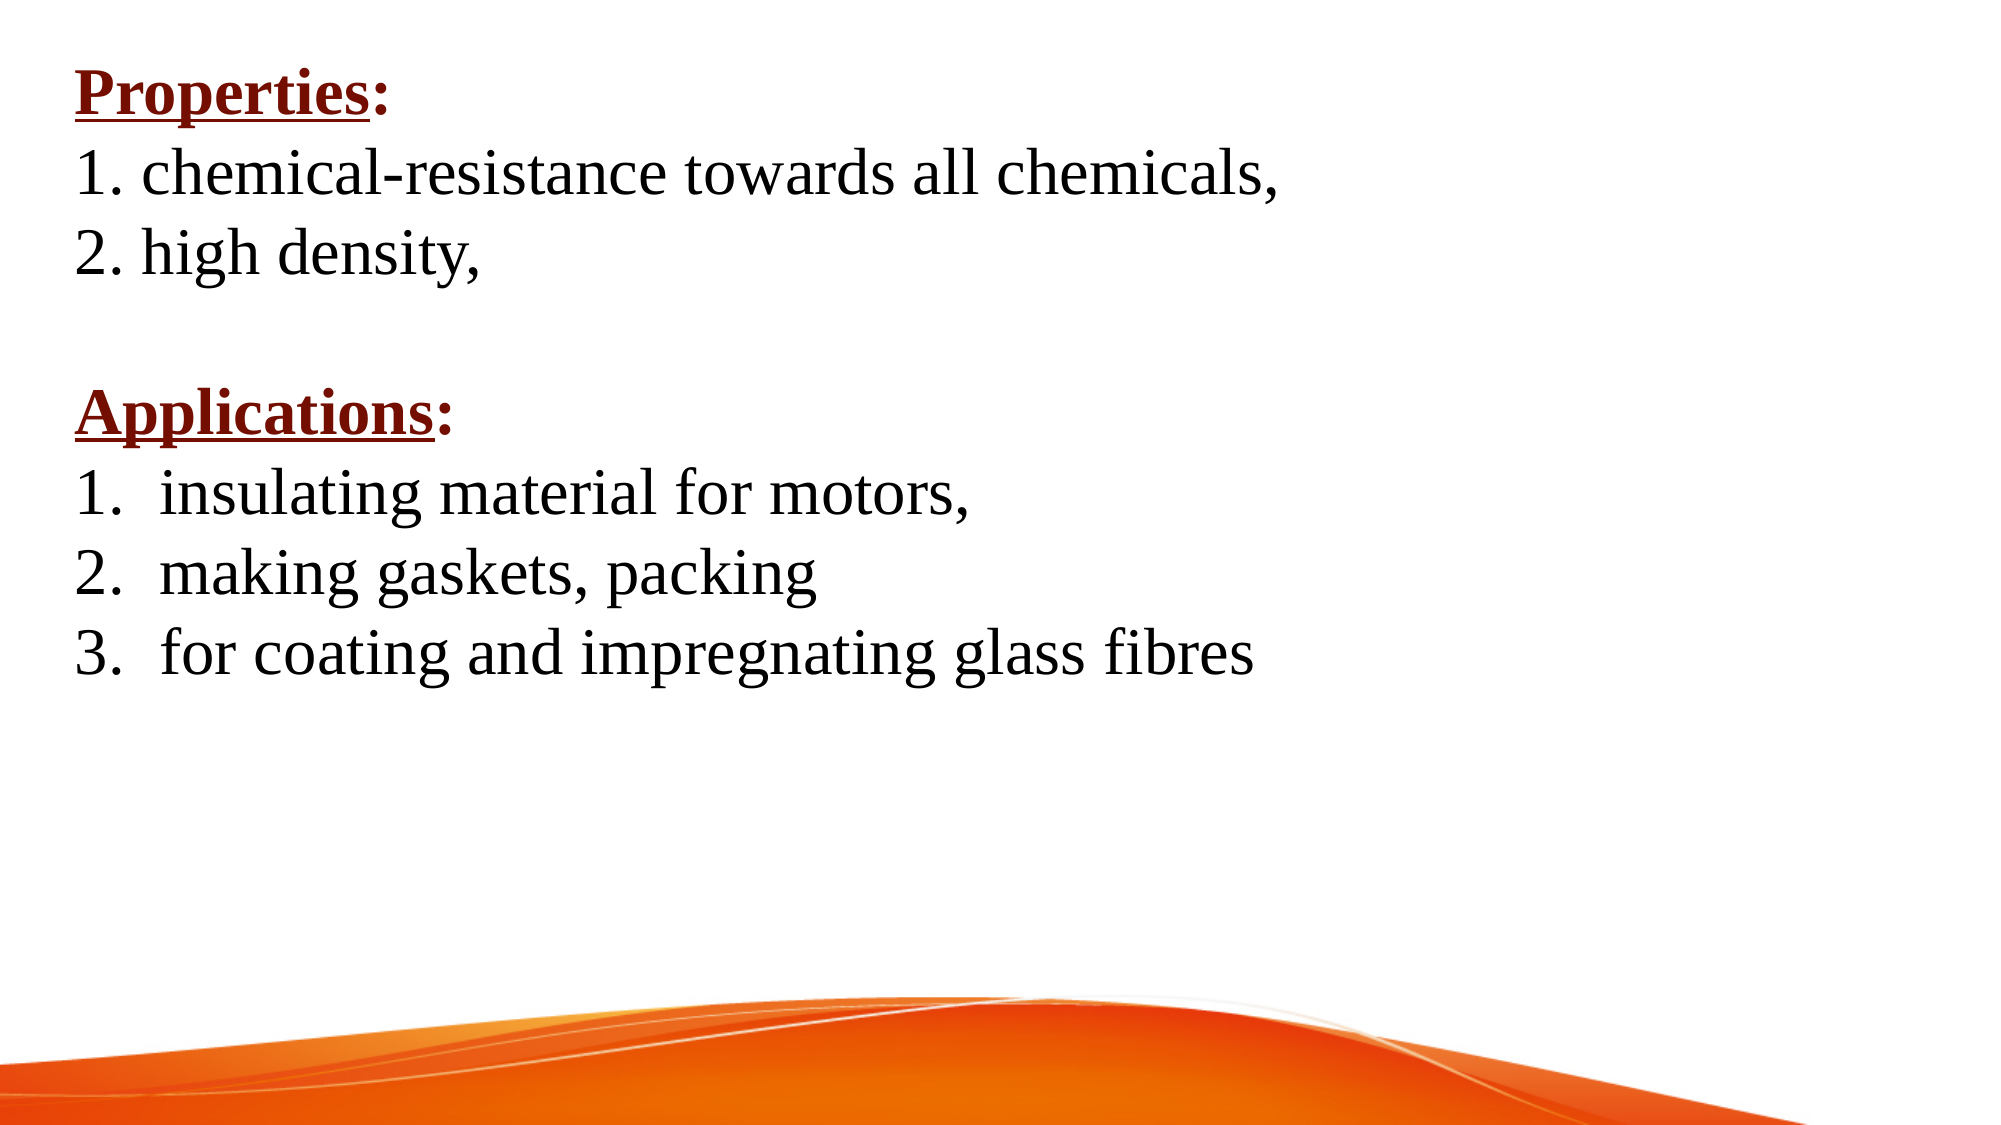

Properties:
1. chemical-resistance towards all chemicals,
2. high density,

Applications:
insulating material for motors,
making gaskets, packing
for coating and impregnating glass fibres